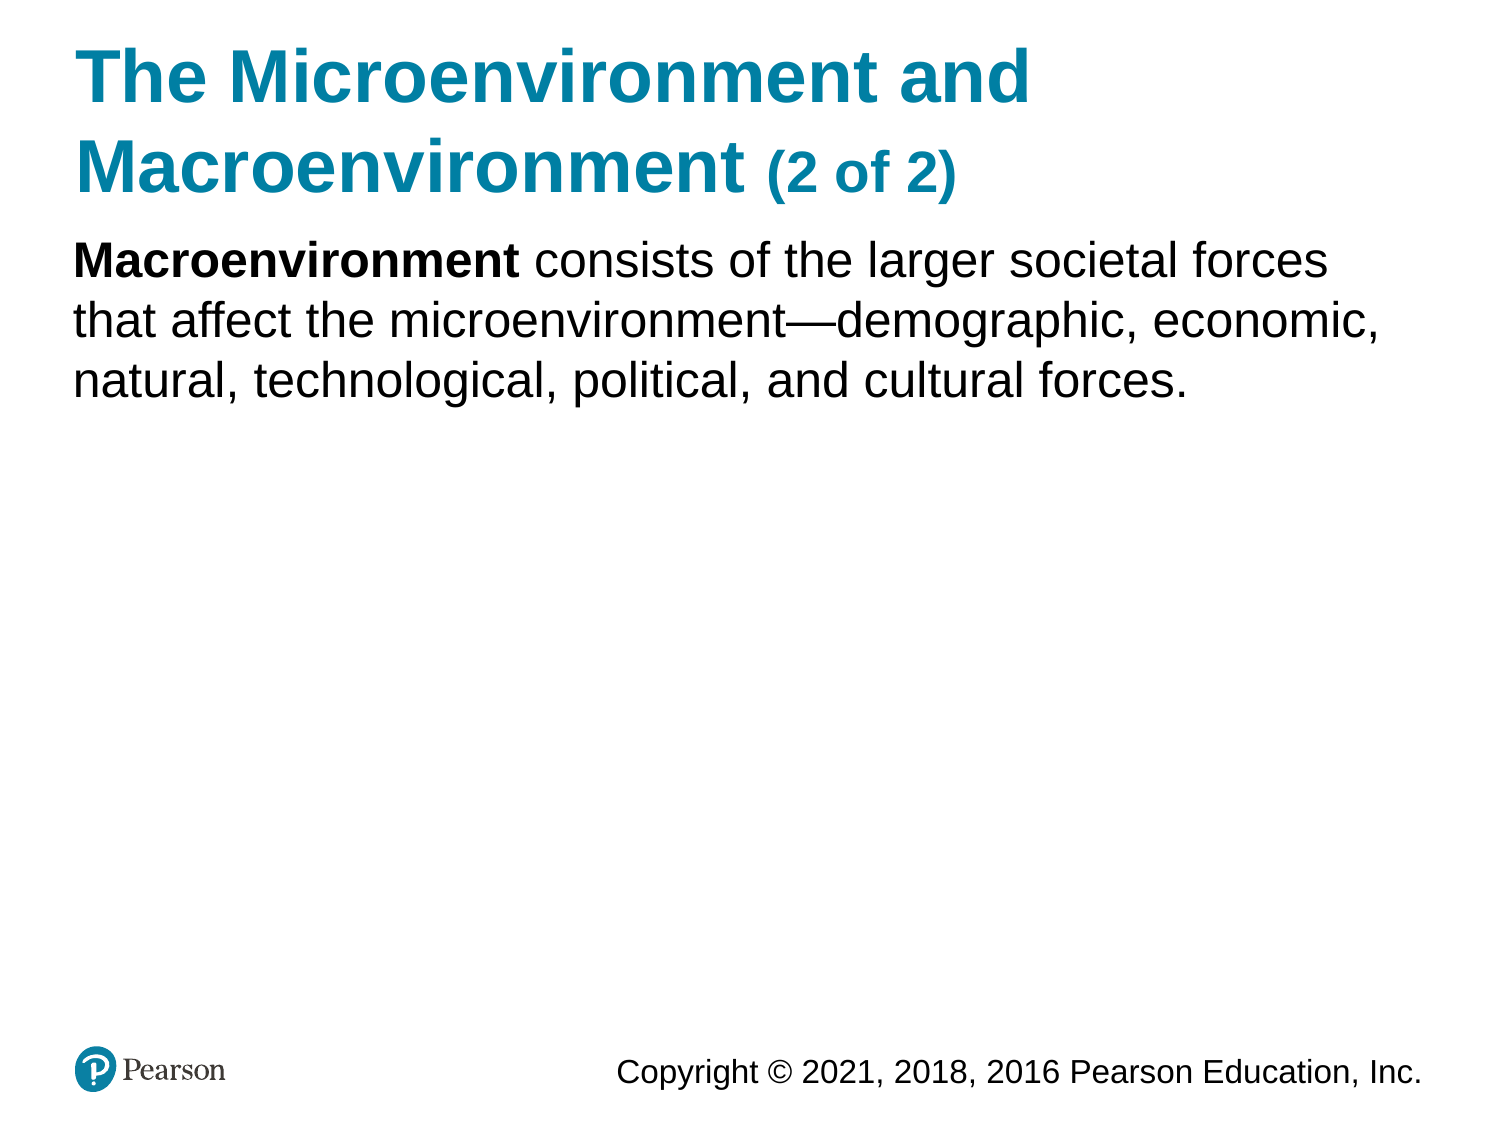

# The Microenvironment and Macroenvironment (2 of 2)
Macroenvironment consists of the larger societal forces that affect the microenvironment—demographic, economic, natural, technological, political, and cultural forces.